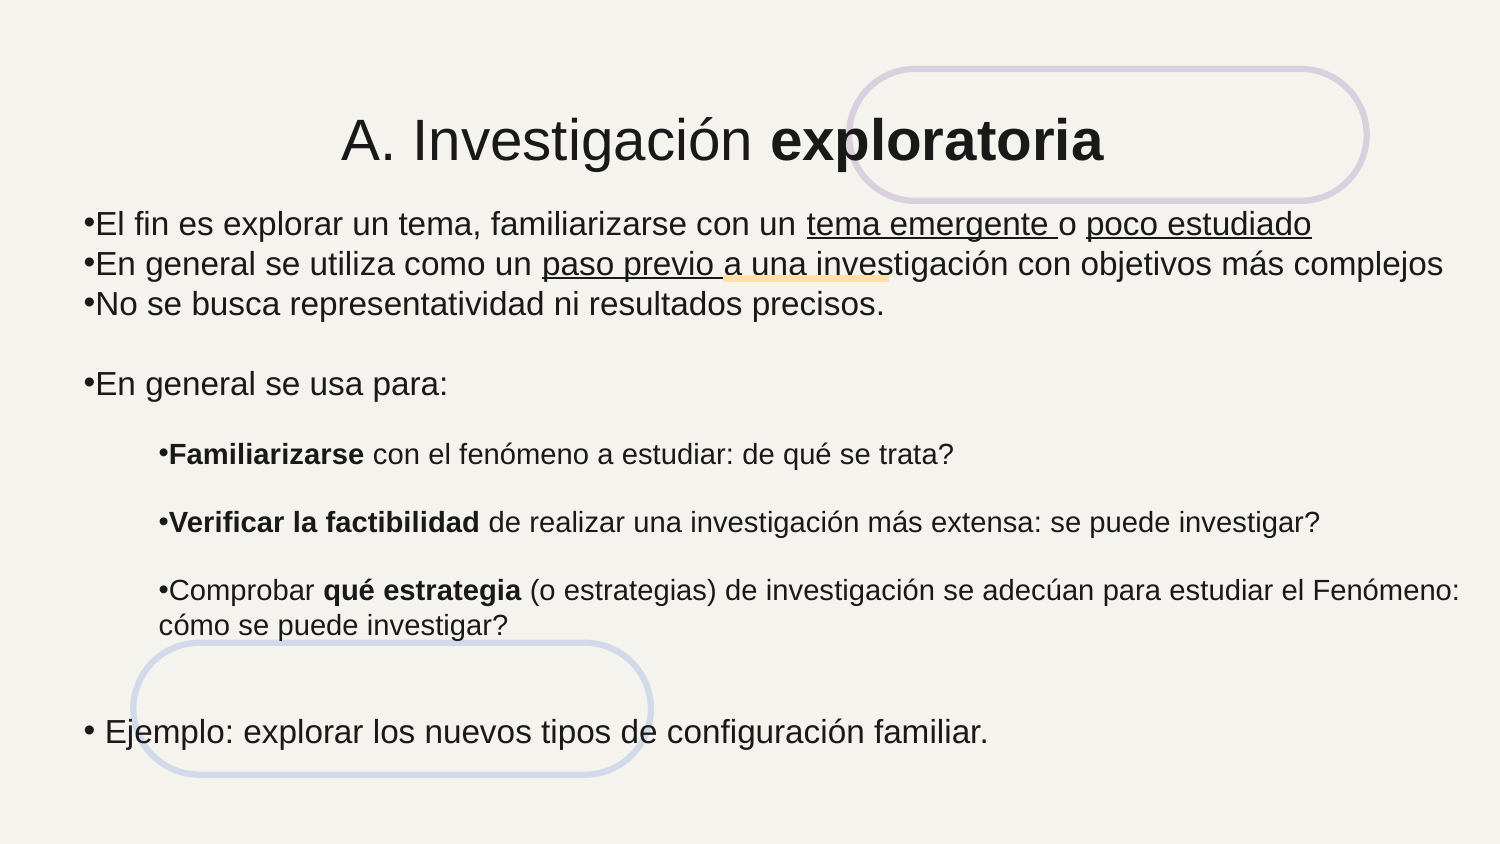

# A. Investigación exploratoria
El fin es explorar un tema, familiarizarse con un tema emergente o poco estudiado
En general se utiliza como un paso previo a una investigación con objetivos más complejos
No se busca representatividad ni resultados precisos.

En general se usa para:
Familiarizarse con el fenómeno a estudiar: de qué se trata?
Verificar la factibilidad de realizar una investigación más extensa: se puede investigar?
Comprobar qué estrategia (o estrategias) de investigación se adecúan para estudiar el Fenómeno: cómo se puede investigar?

 Ejemplo: explorar los nuevos tipos de configuración familiar.